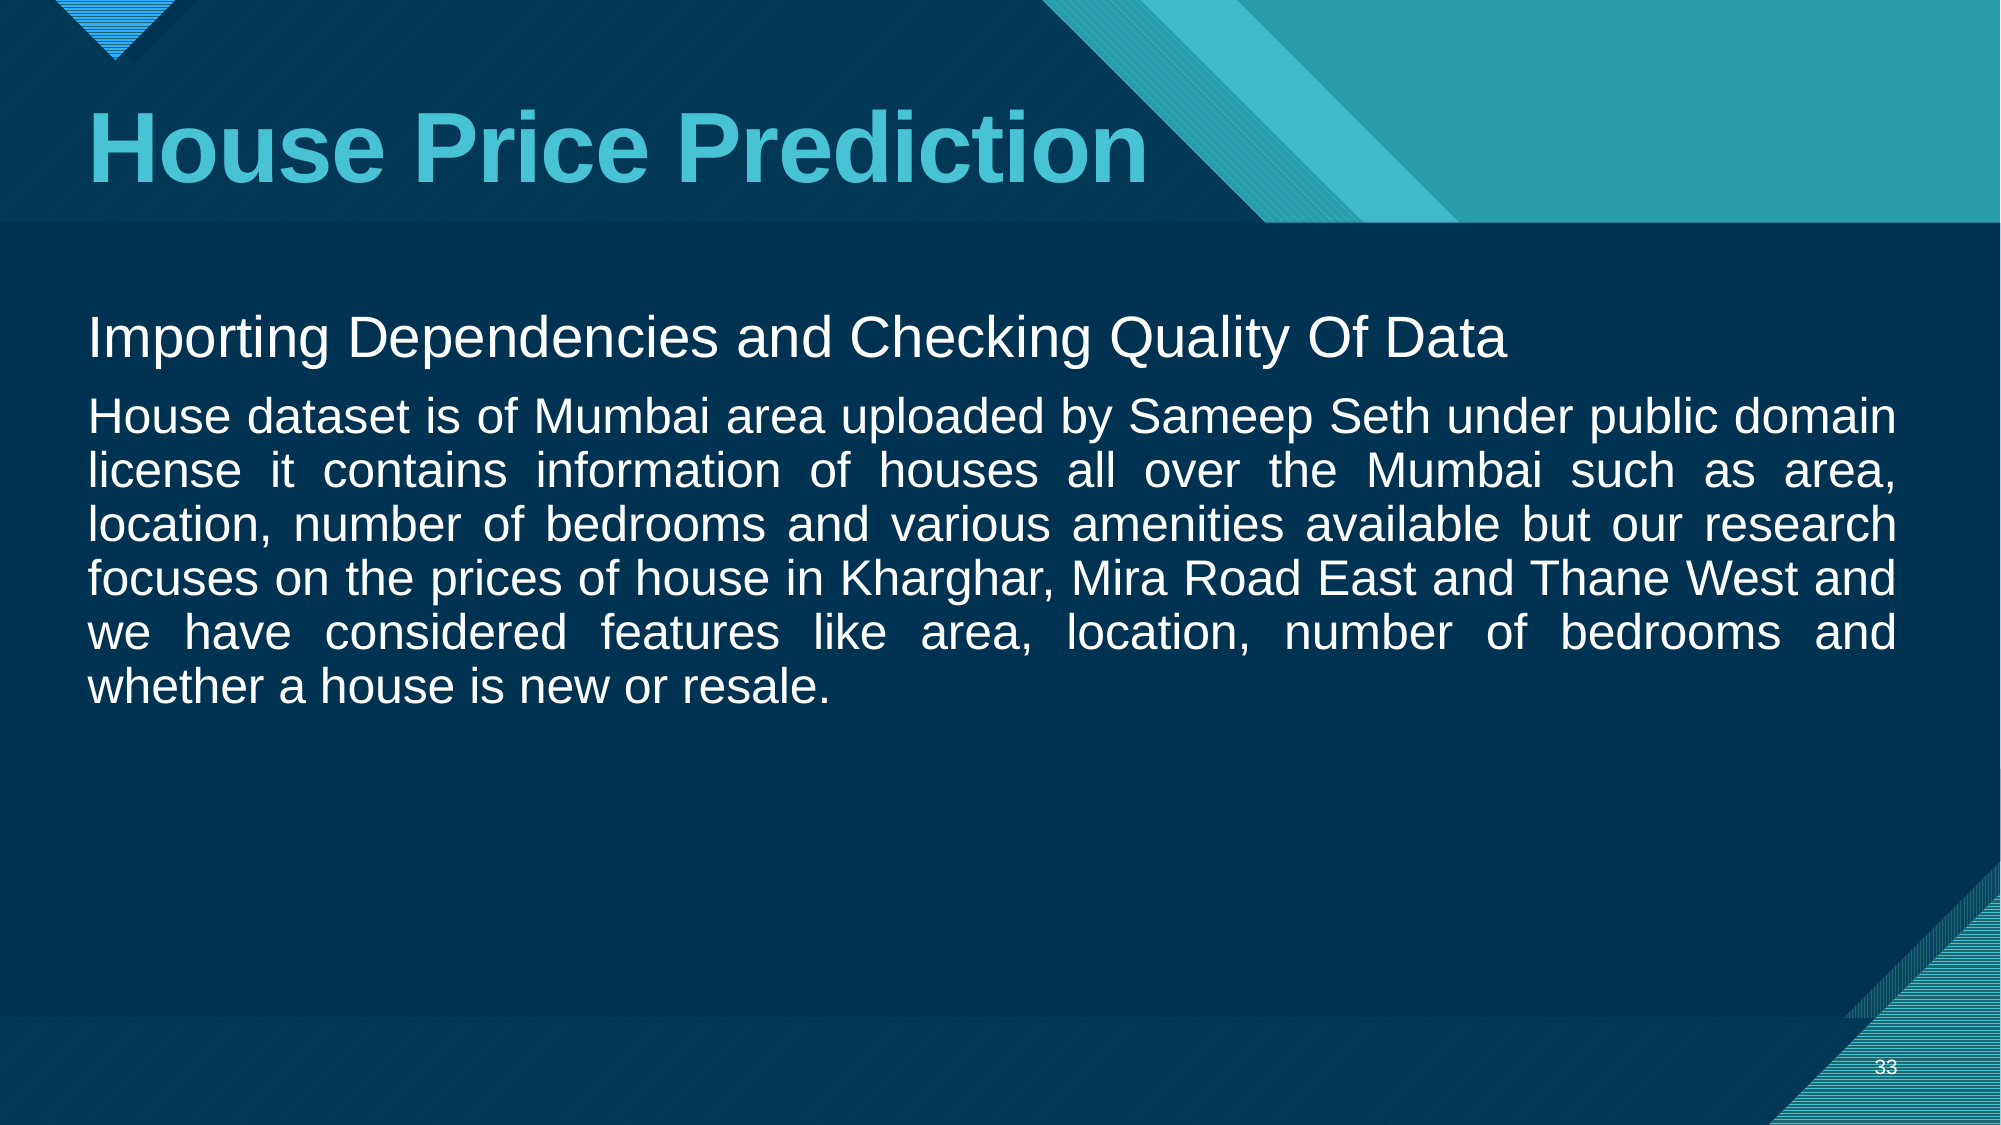

# House Price Prediction
Importing Dependencies and Checking Quality Of Data
House dataset is of Mumbai area uploaded by Sameep Seth under public domain license it contains information of houses all over the Mumbai such as area, location, number of bedrooms and various amenities available but our research focuses on the prices of house in Kharghar, Mira Road East and Thane West and we have considered features like area, location, number of bedrooms and whether a house is new or resale.

33